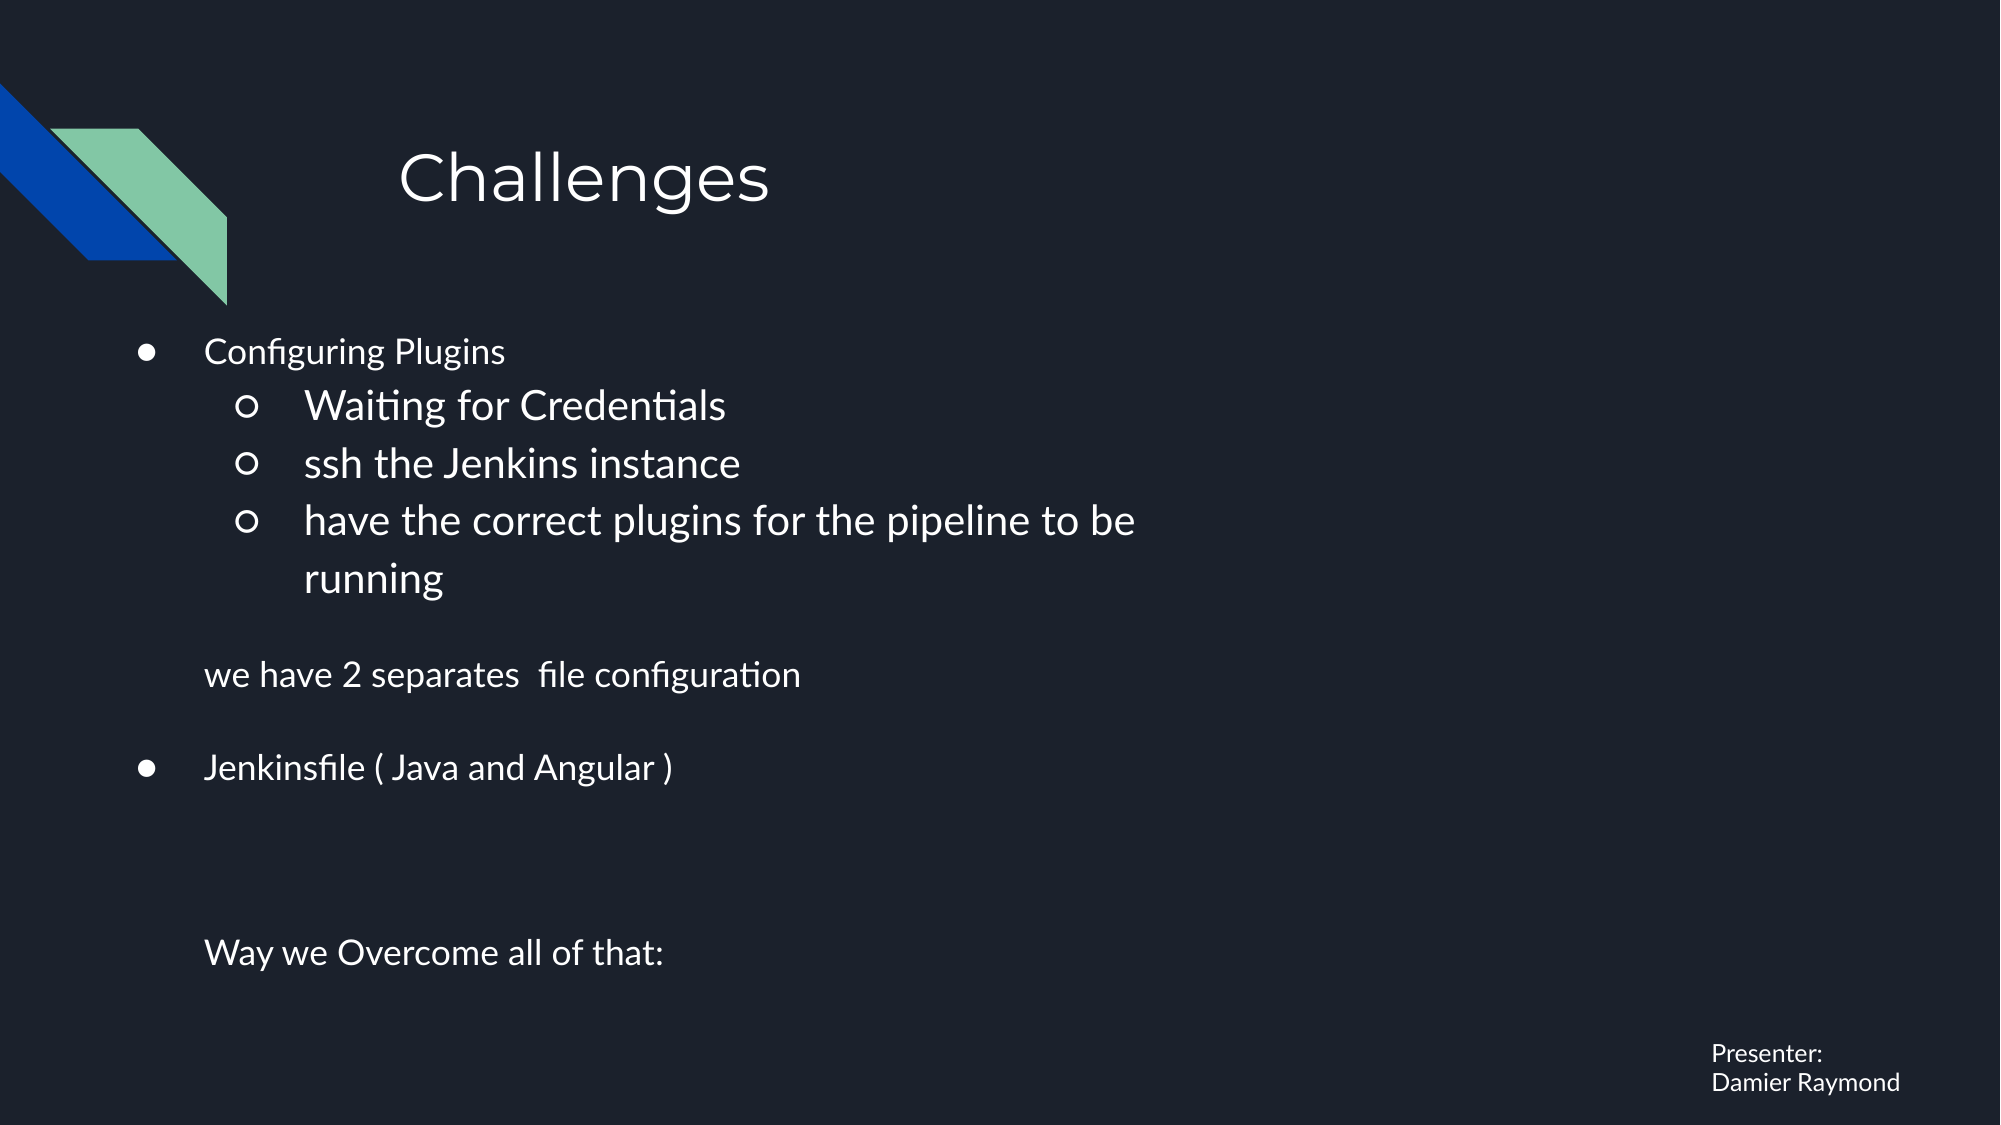

# Challenges
Configuring Plugins
Waiting for Credentials
ssh the Jenkins instance
have the correct plugins for the pipeline to be running
we have 2 separates  file configuration
Jenkinsfile ( Java and Angular )

Way we Overcome all of that:

Presenter:
Damier Raymond